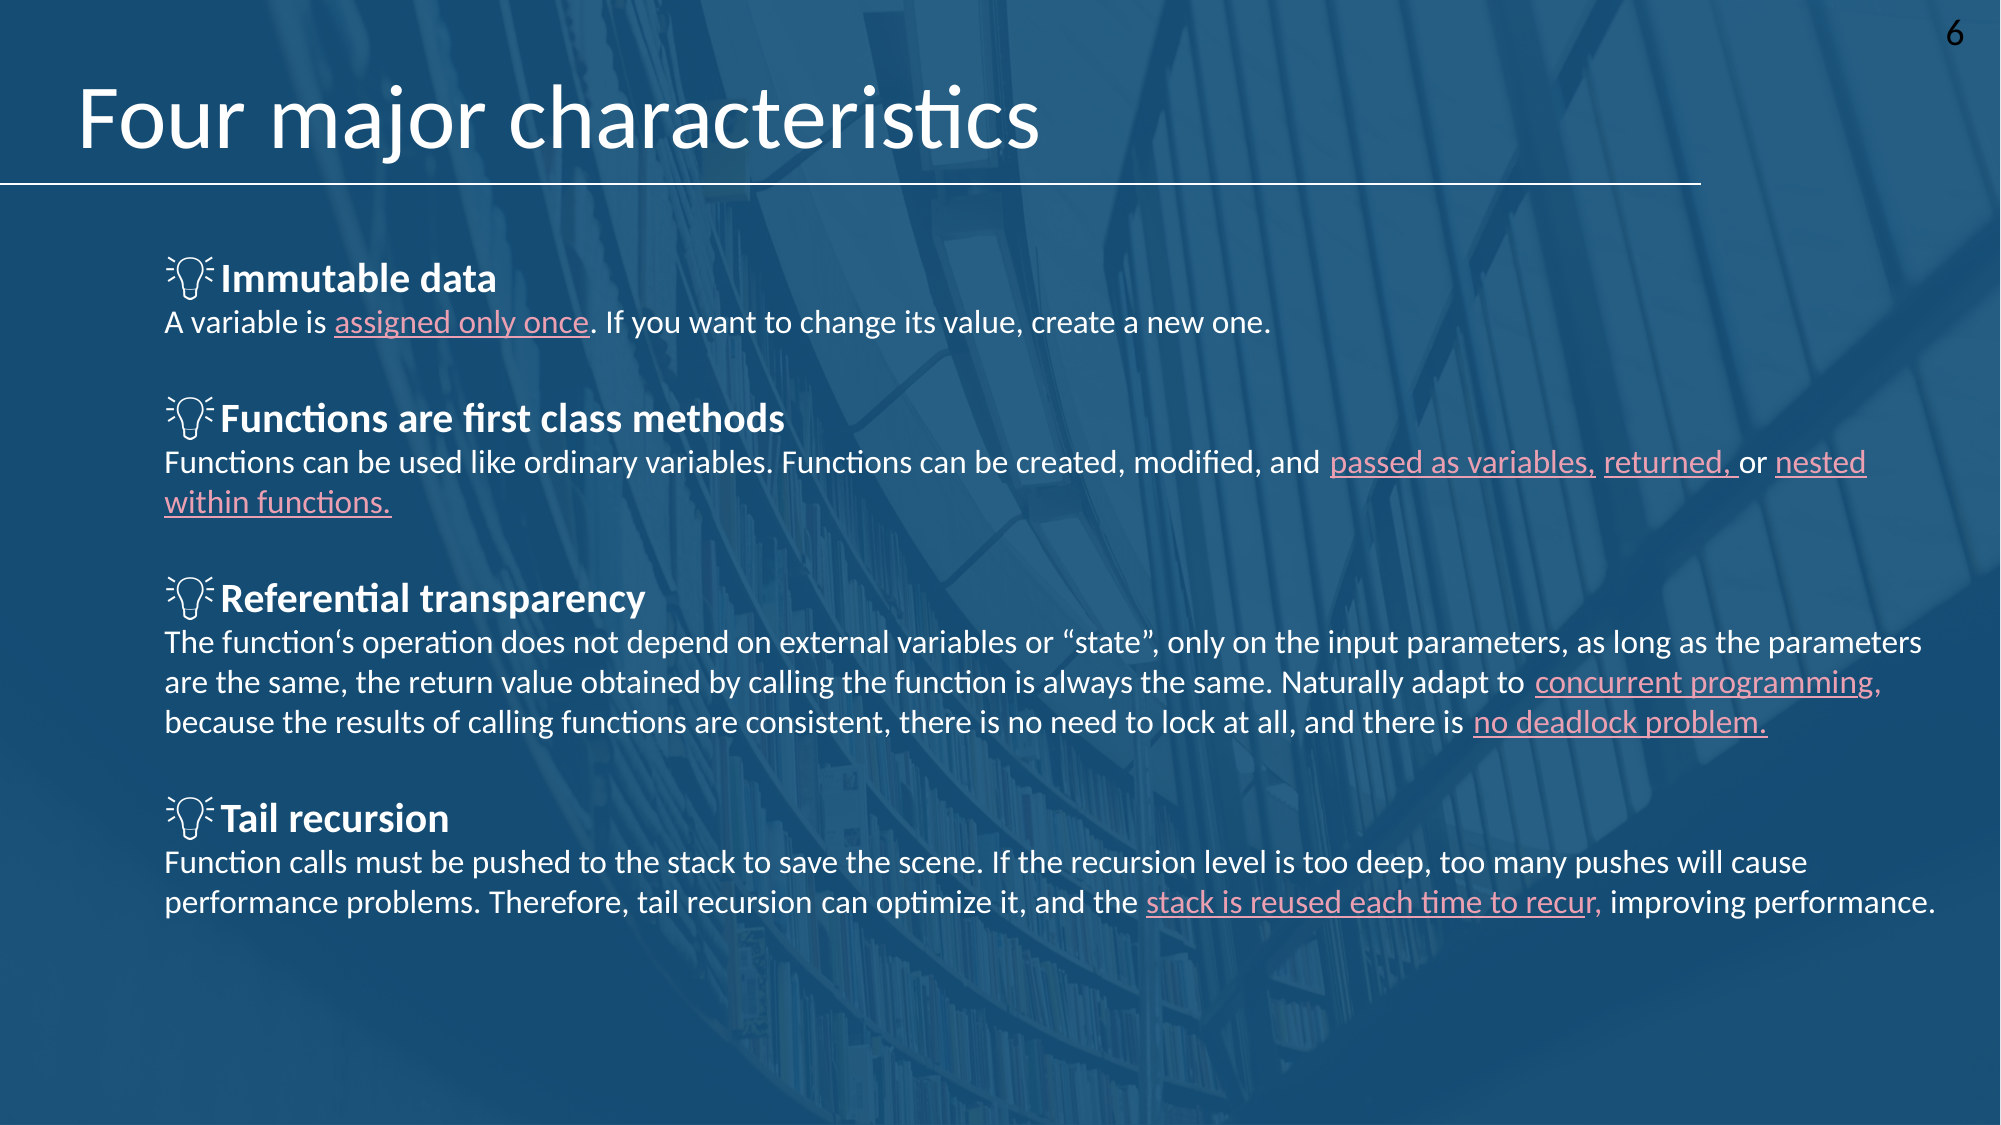

6
Four major characteristics
Immutable data
A variable is assigned only once. If you want to change its value, create a new one.

Functions are first class methods
Functions can be used like ordinary variables. Functions can be created, modified, and passed as variables, returned, or nested within functions.

Referential transparency
The function‘s operation does not depend on external variables or “state”, only on the input parameters, as long as the parameters are the same, the return value obtained by calling the function is always the same. Naturally adapt to concurrent programming, because the results of calling functions are consistent, there is no need to lock at all, and there is no deadlock problem.

Tail recursion
Function calls must be pushed to the stack to save the scene. If the recursion level is too deep, too many pushes will cause performance problems. Therefore, tail recursion can optimize it, and the stack is reused each time to recur, improving performance.